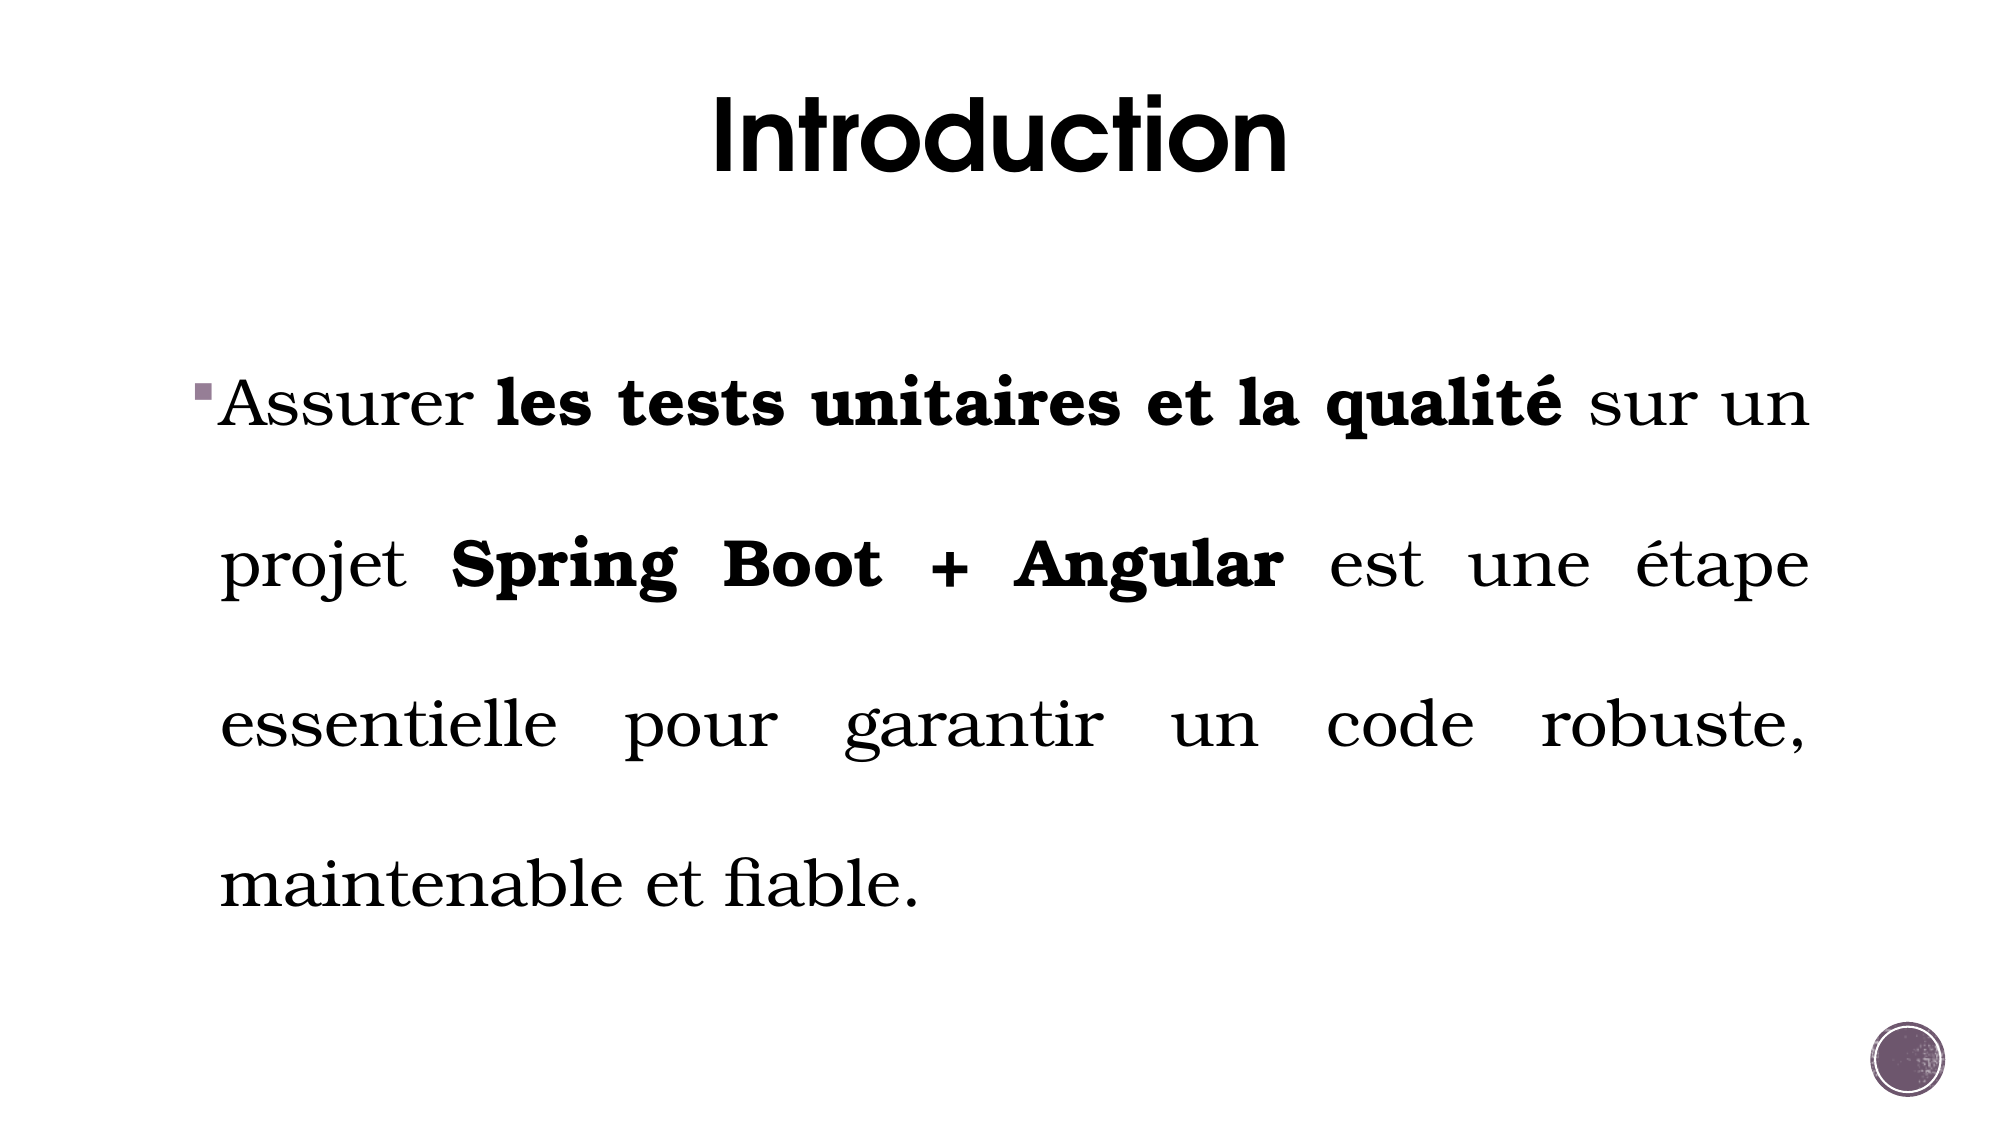

# Introduction
Assurer les tests unitaires et la qualité sur un projet Spring Boot + Angular est une étape essentielle pour garantir un code robuste, maintenable et fiable.